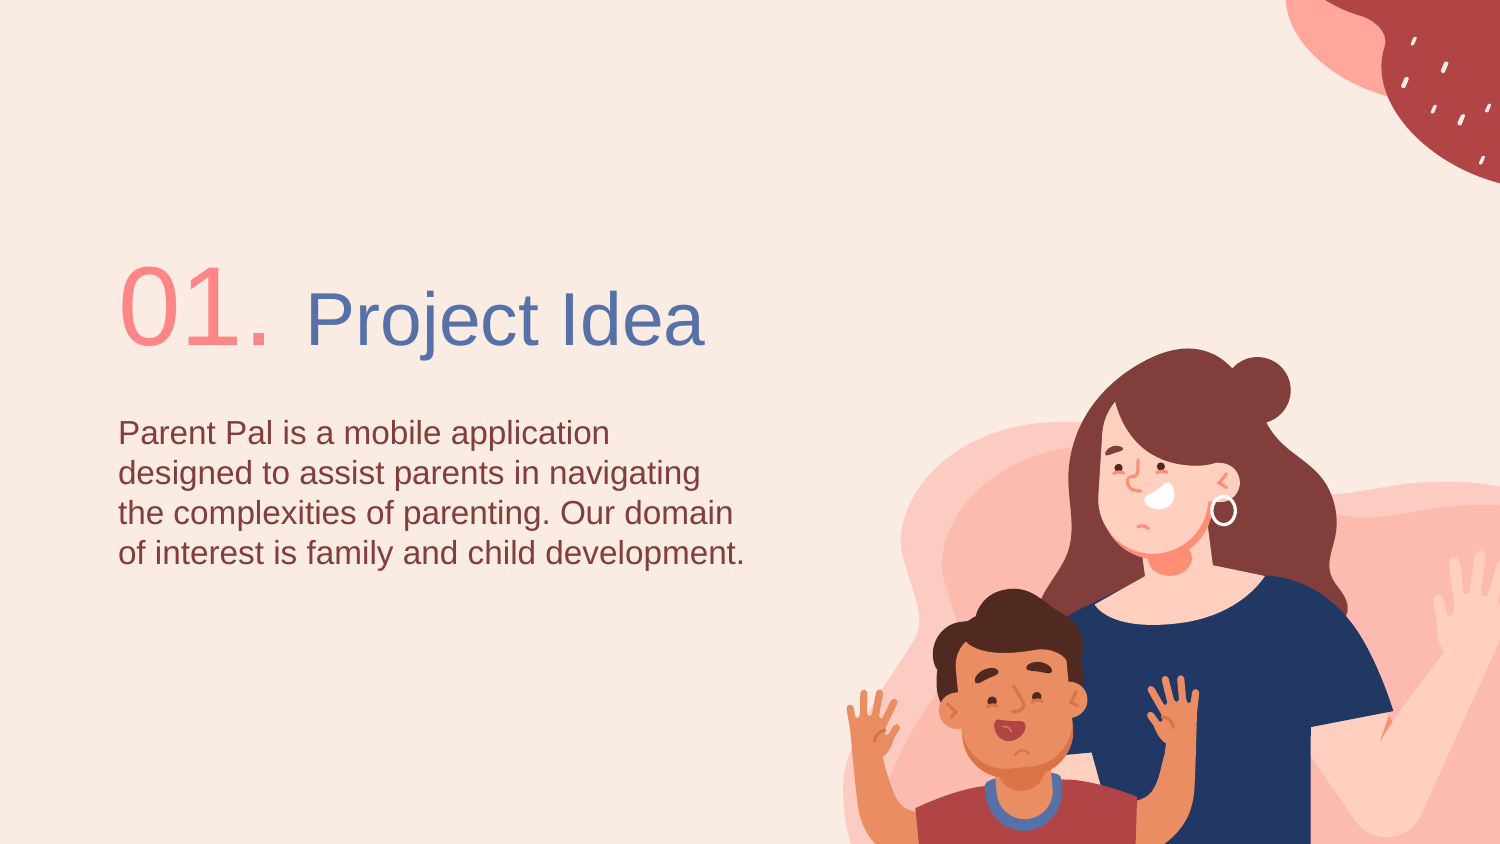

# 01. Project Idea

Parent Pal is a mobile application designed to assist parents in navigating the complexities of parenting. Our domain of interest is family and child development.